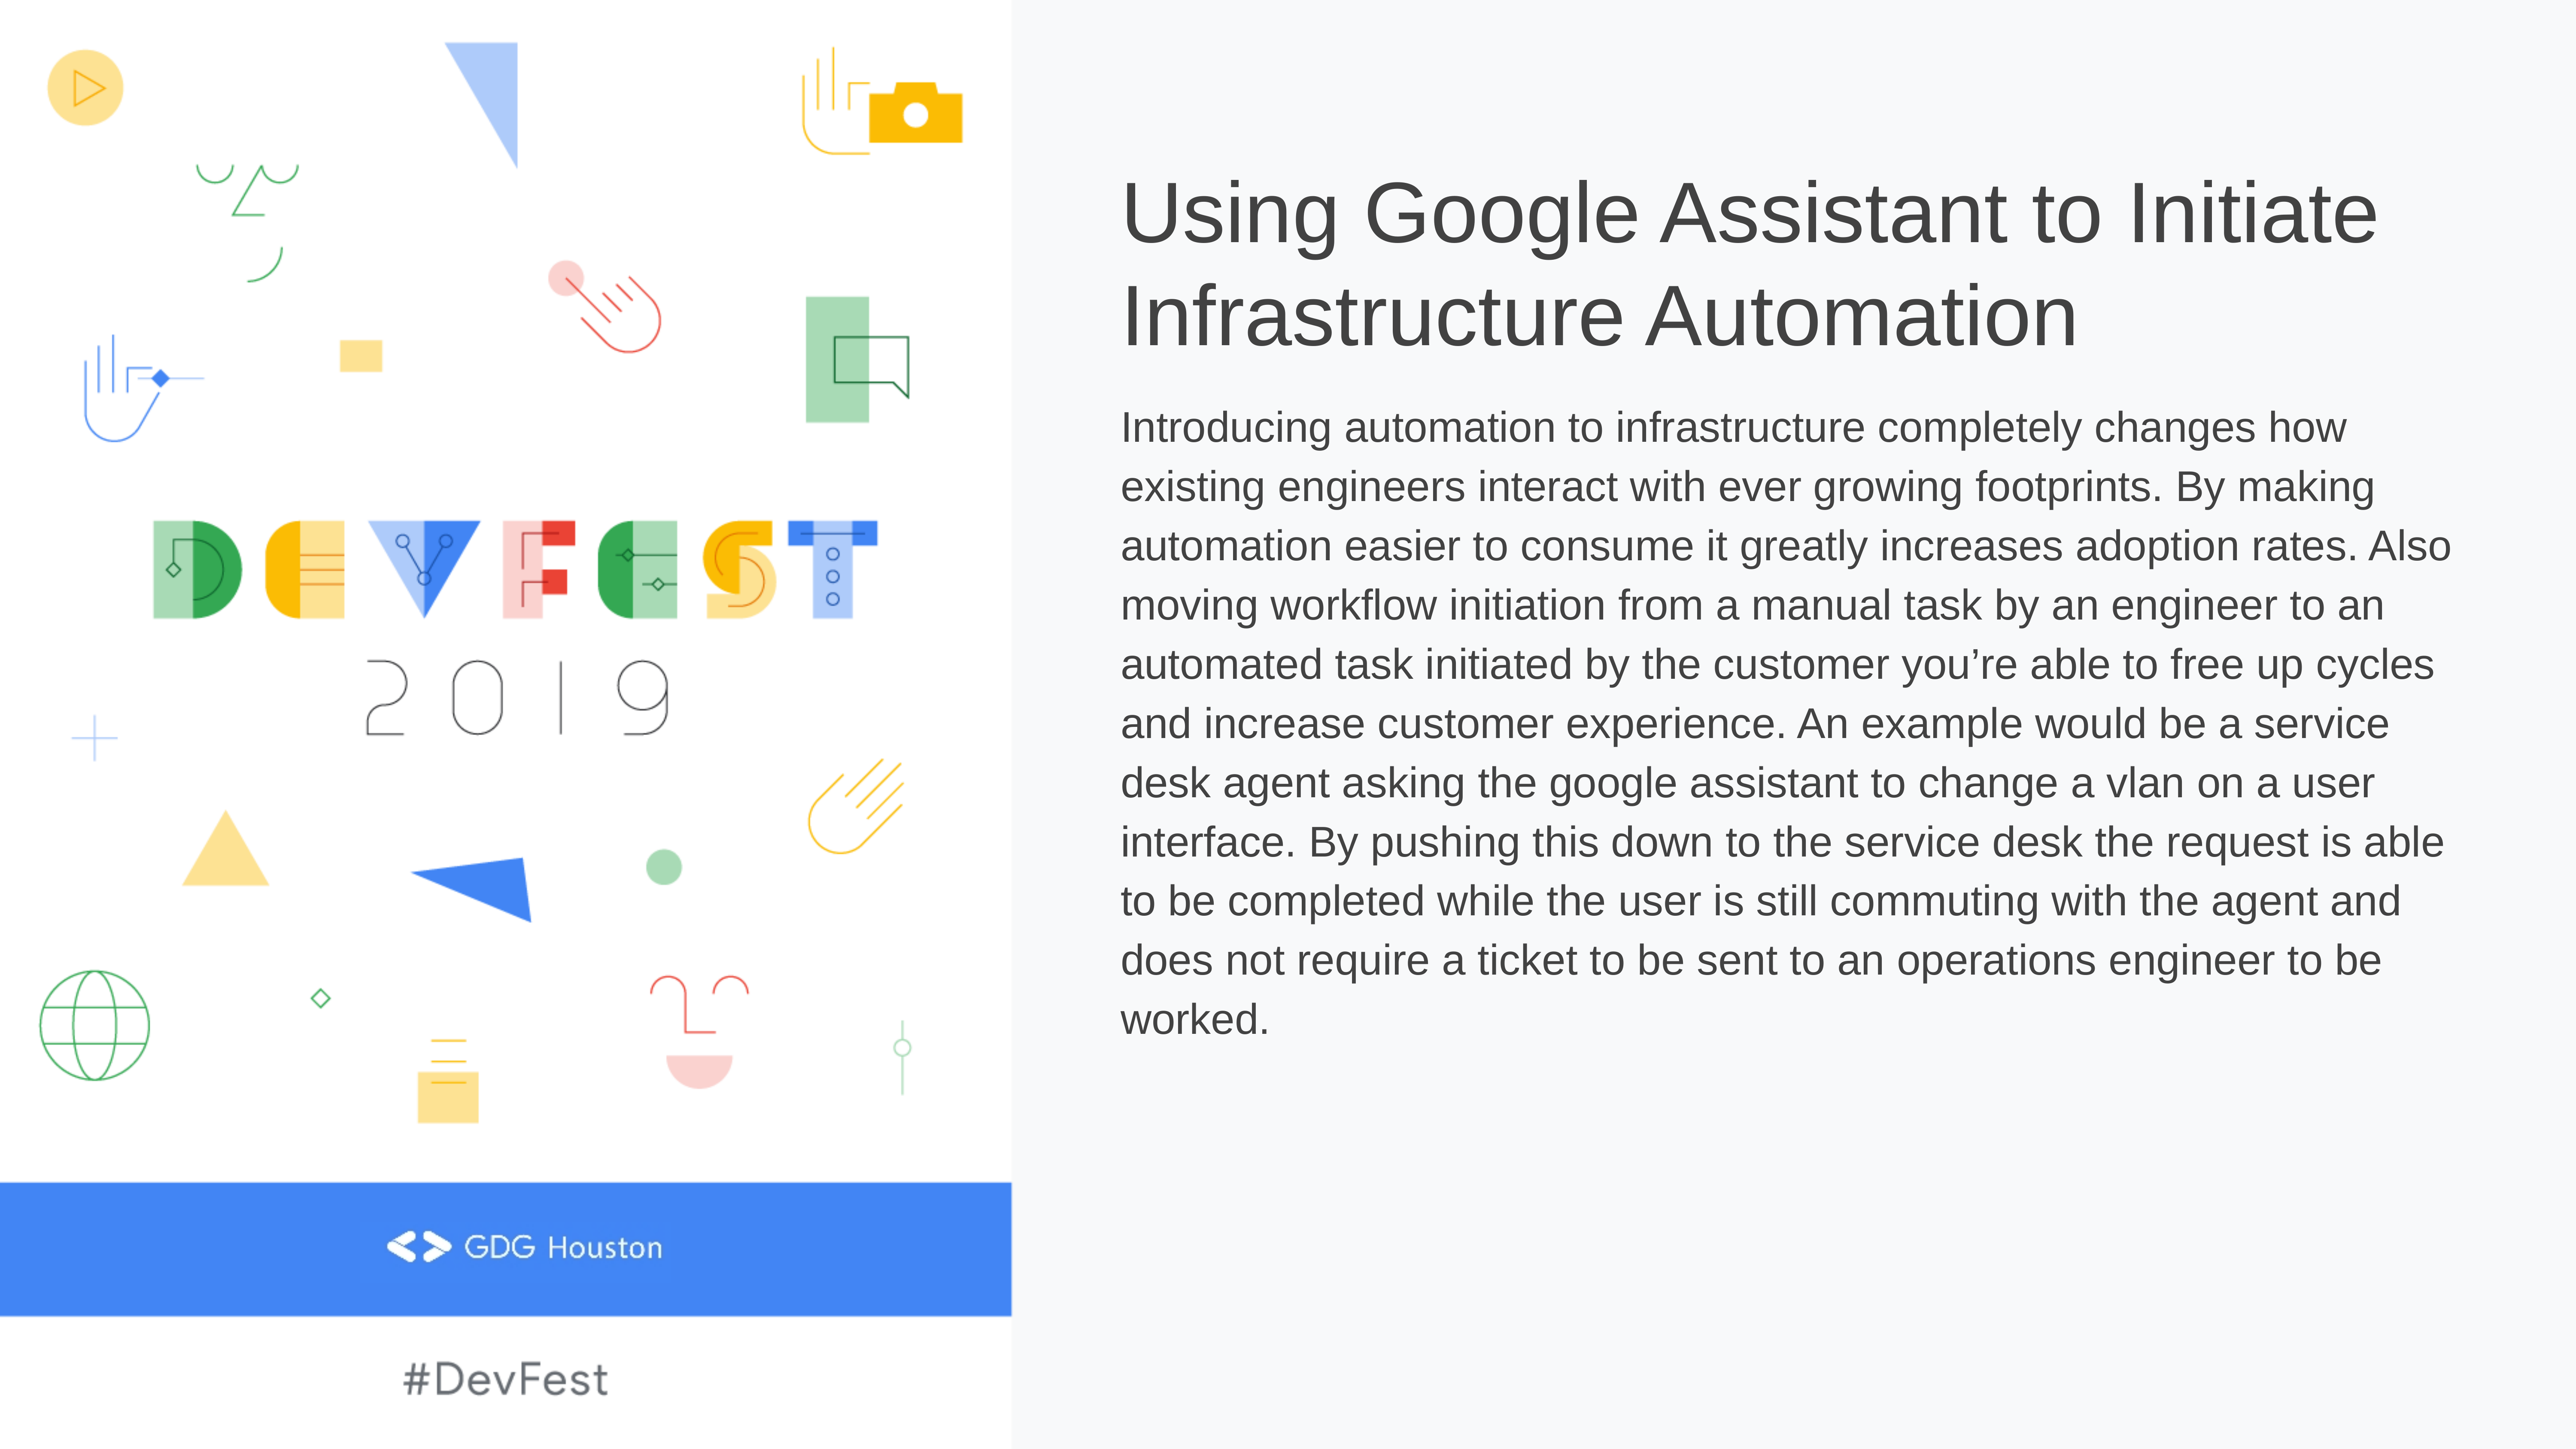

# Using Google Assistant to Initiate Infrastructure Automation
Introducing automation to infrastructure completely changes how existing engineers interact with ever growing footprints. By making automation easier to consume it greatly increases adoption rates. Also moving workflow initiation from a manual task by an engineer to an automated task initiated by the customer you’re able to free up cycles and increase customer experience. An example would be a service desk agent asking the google assistant to change a vlan on a user interface. By pushing this down to the service desk the request is able to be completed while the user is still commuting with the agent and does not require a ticket to be sent to an operations engineer to be worked.